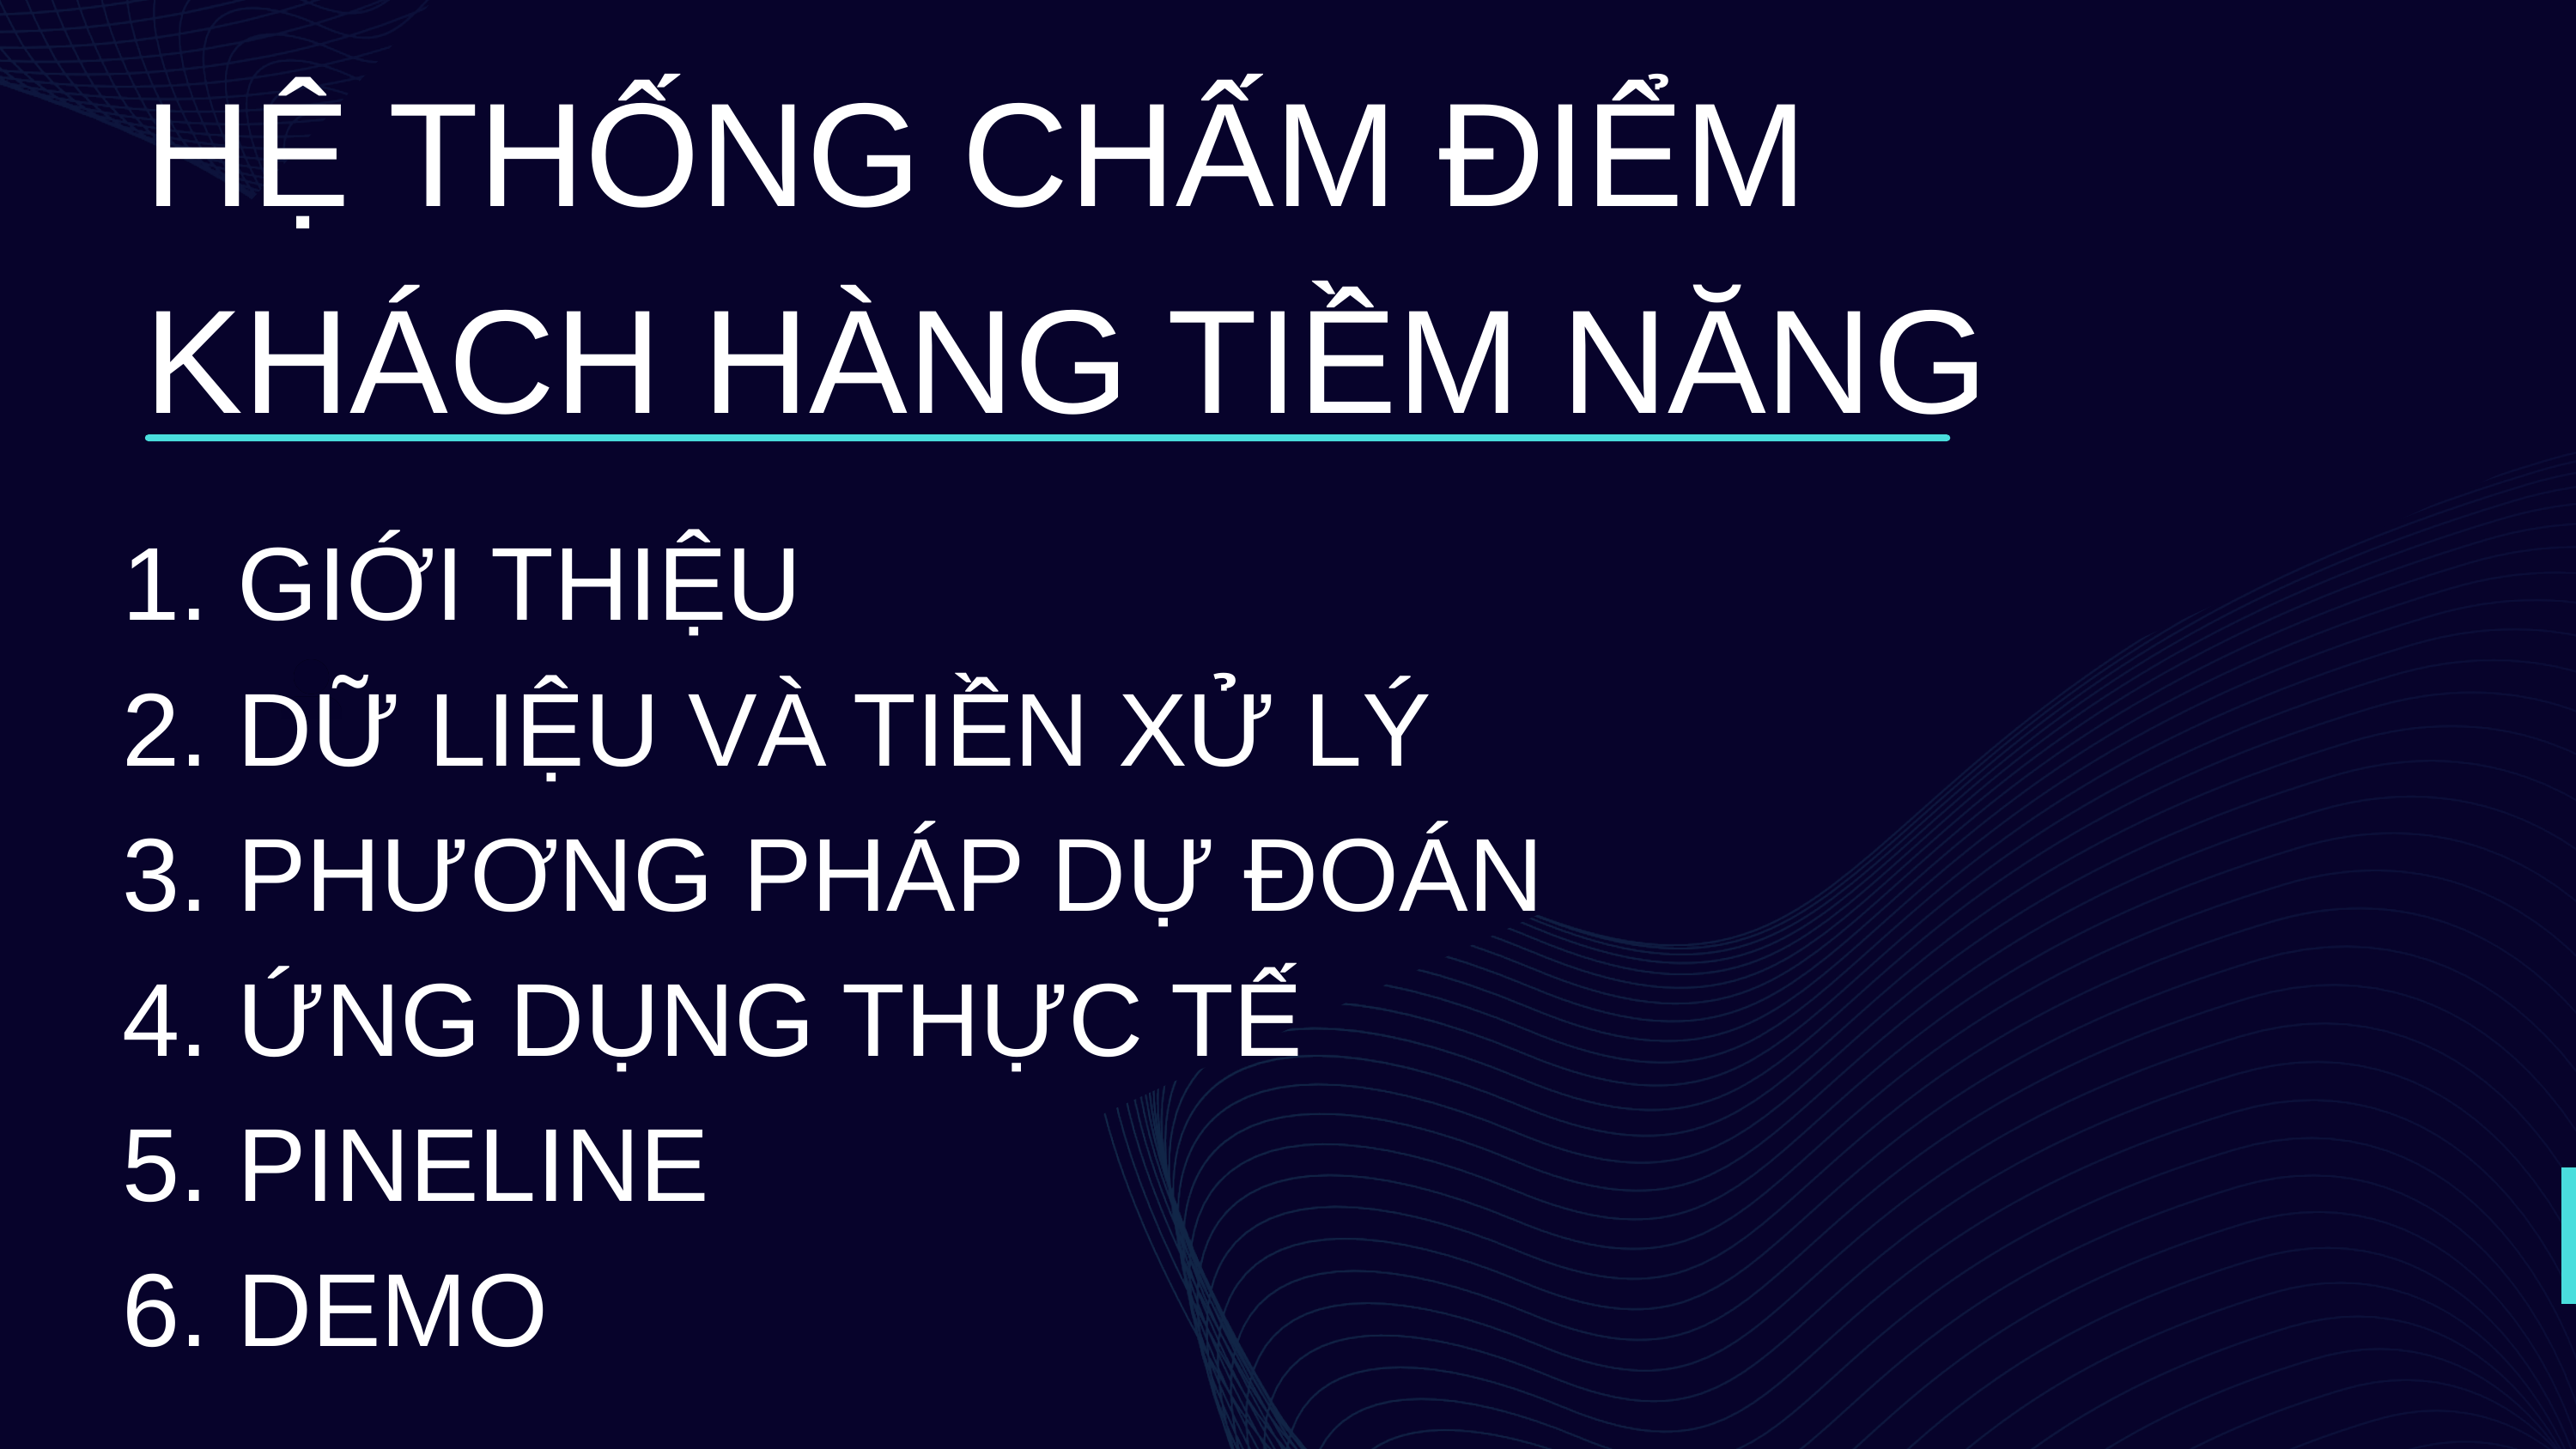

HỆ THỐNG CHẤM ĐIỂM KHÁCH HÀNG TIỀM NĂNG

1. GIỚI THIỆU
2. DỮ LIỆU VÀ TIỀN XỬ LÝ
3. PHƯƠNG PHÁP DỰ ĐOÁN
4. ỨNG DỤNG THỰC TẾ
5. PINELINE
6. DEMO